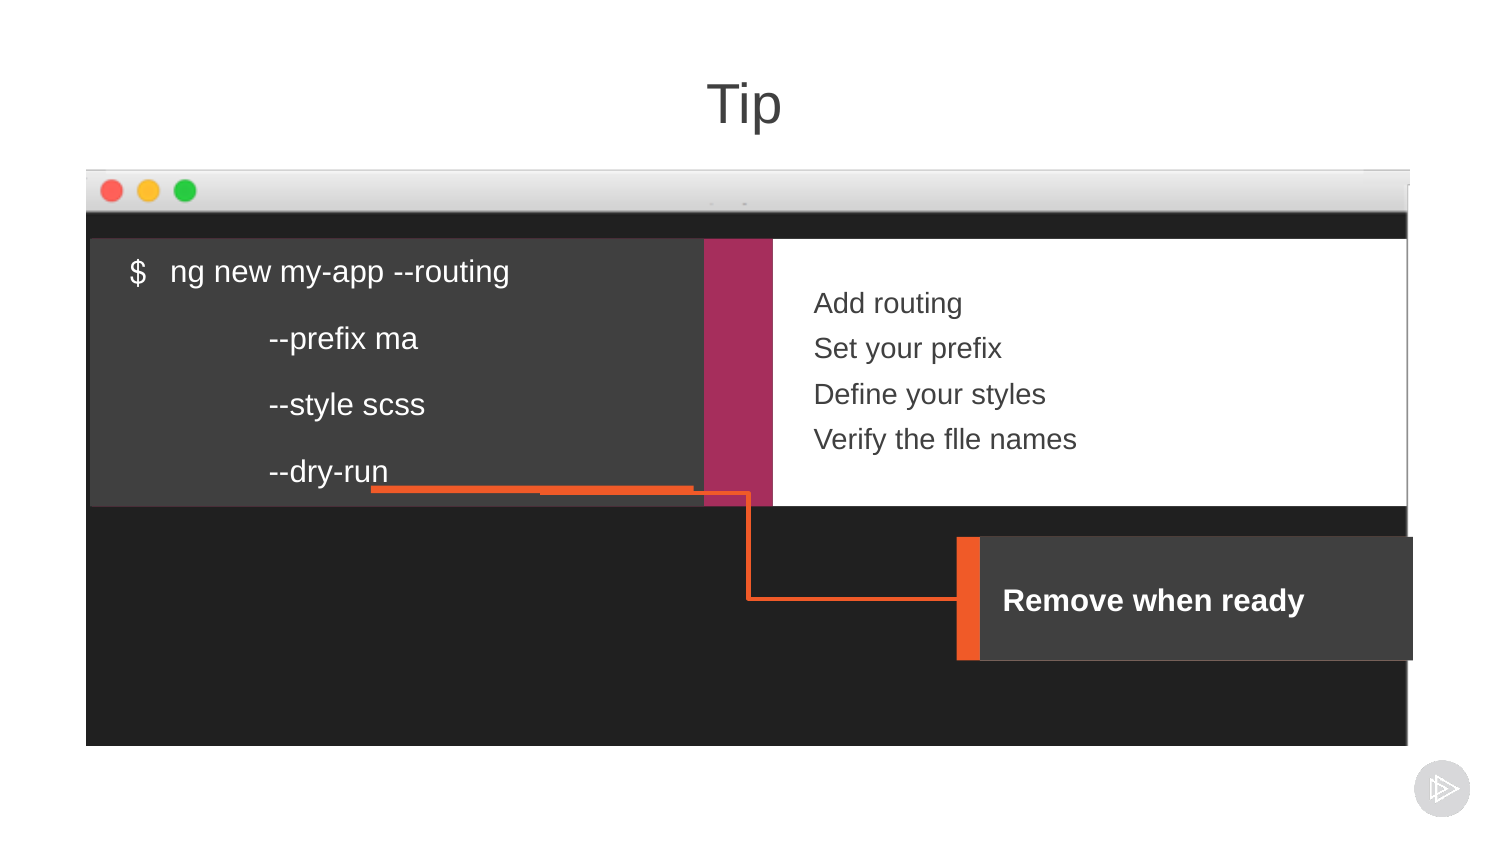

# Tip
ng new my-app --routing
                --prefix ma
                --style scss
                --dry-run
Add routing
Set your prefix
Define your styles
Verify the flle names

Remove when ready